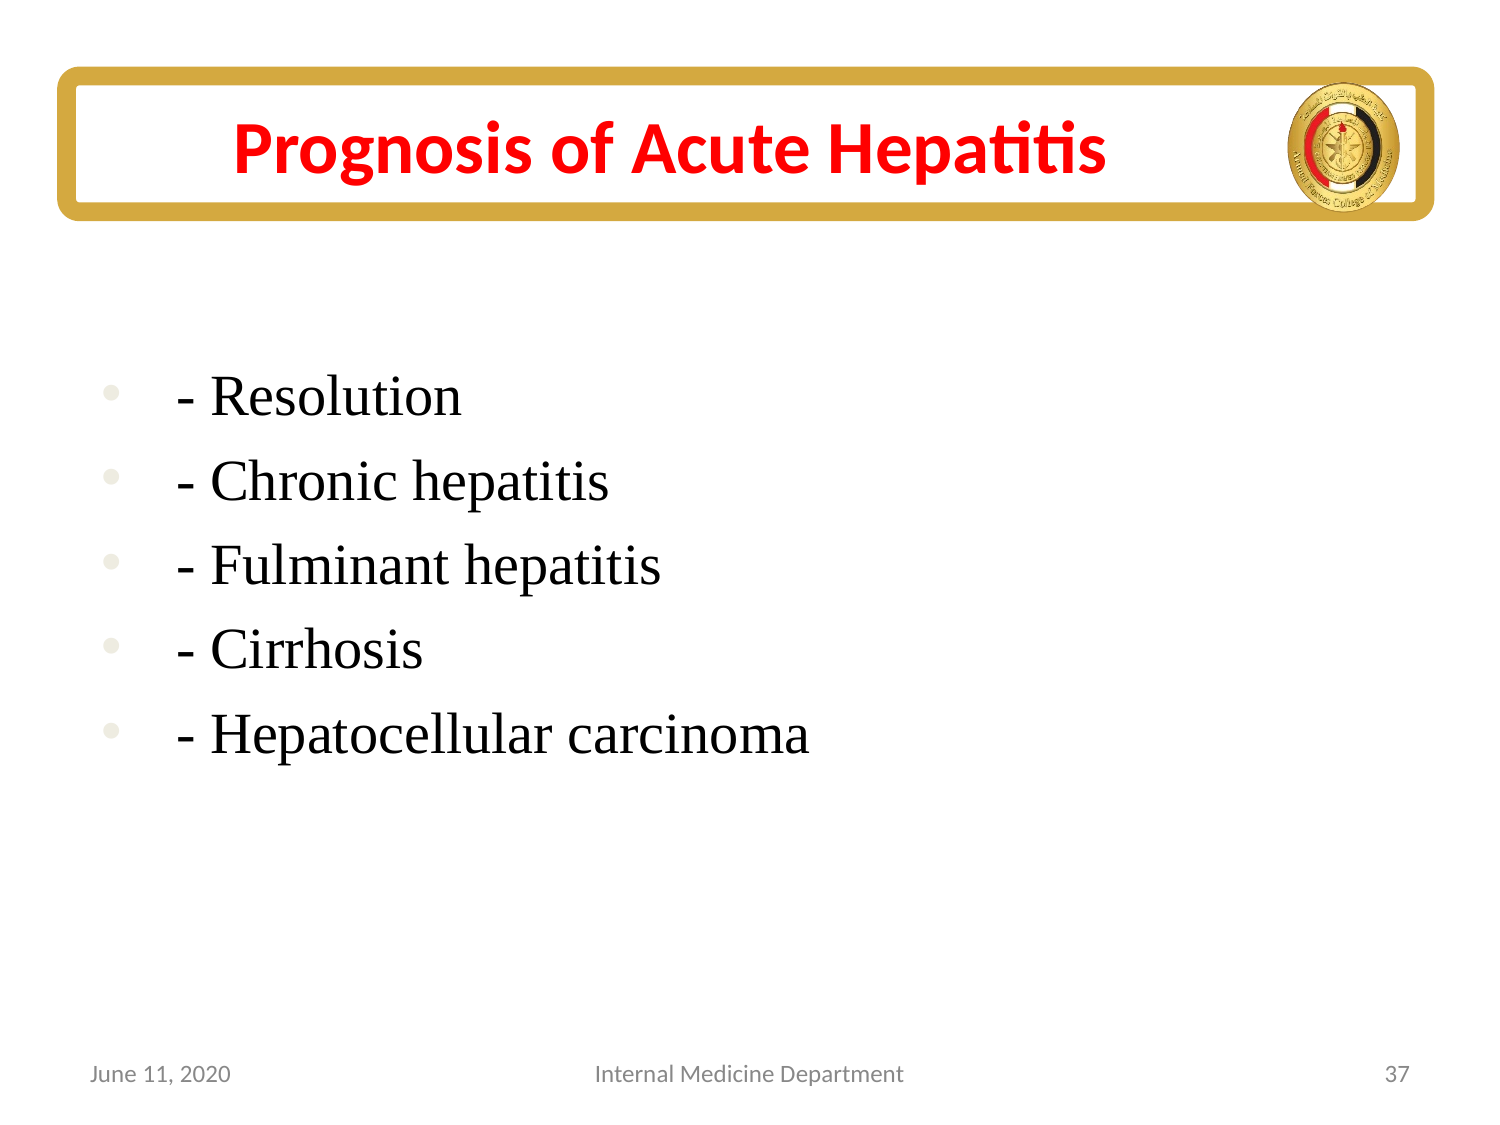

# Prognosis of Acute Hepatitis
- Resolution
- Chronic hepatitis
- Fulminant hepatitis
- Cirrhosis
- Hepatocellular carcinoma

June 11, 2020
Internal Medicine Department
37